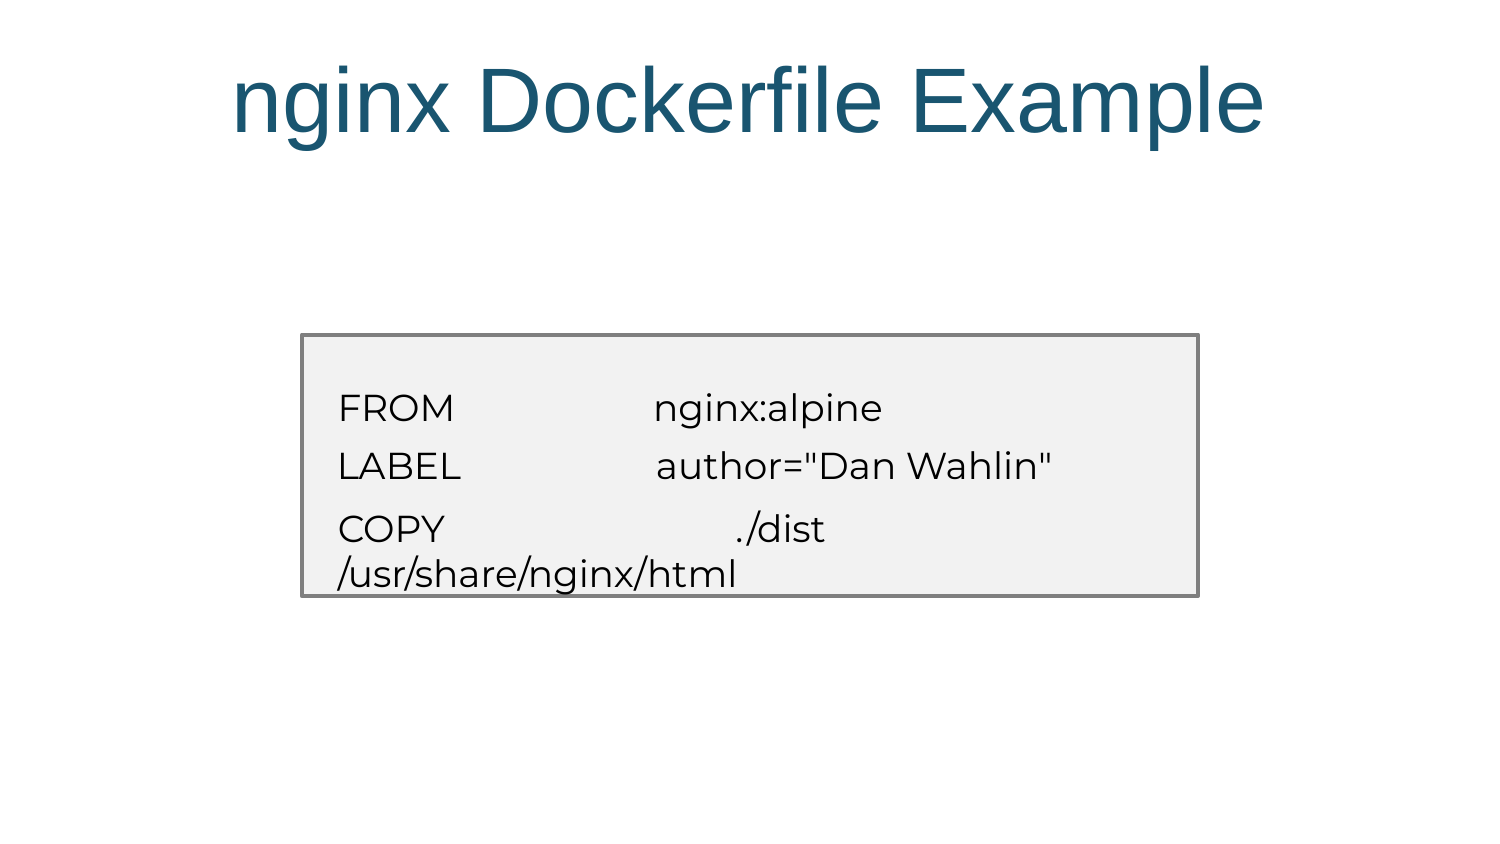

# nginx Dockerfile Example

FROM	                 nginx:alpine

LABEL                    author="Dan Wahlin"
COPY 	   	          ./dist  /usr/share/nginx/html